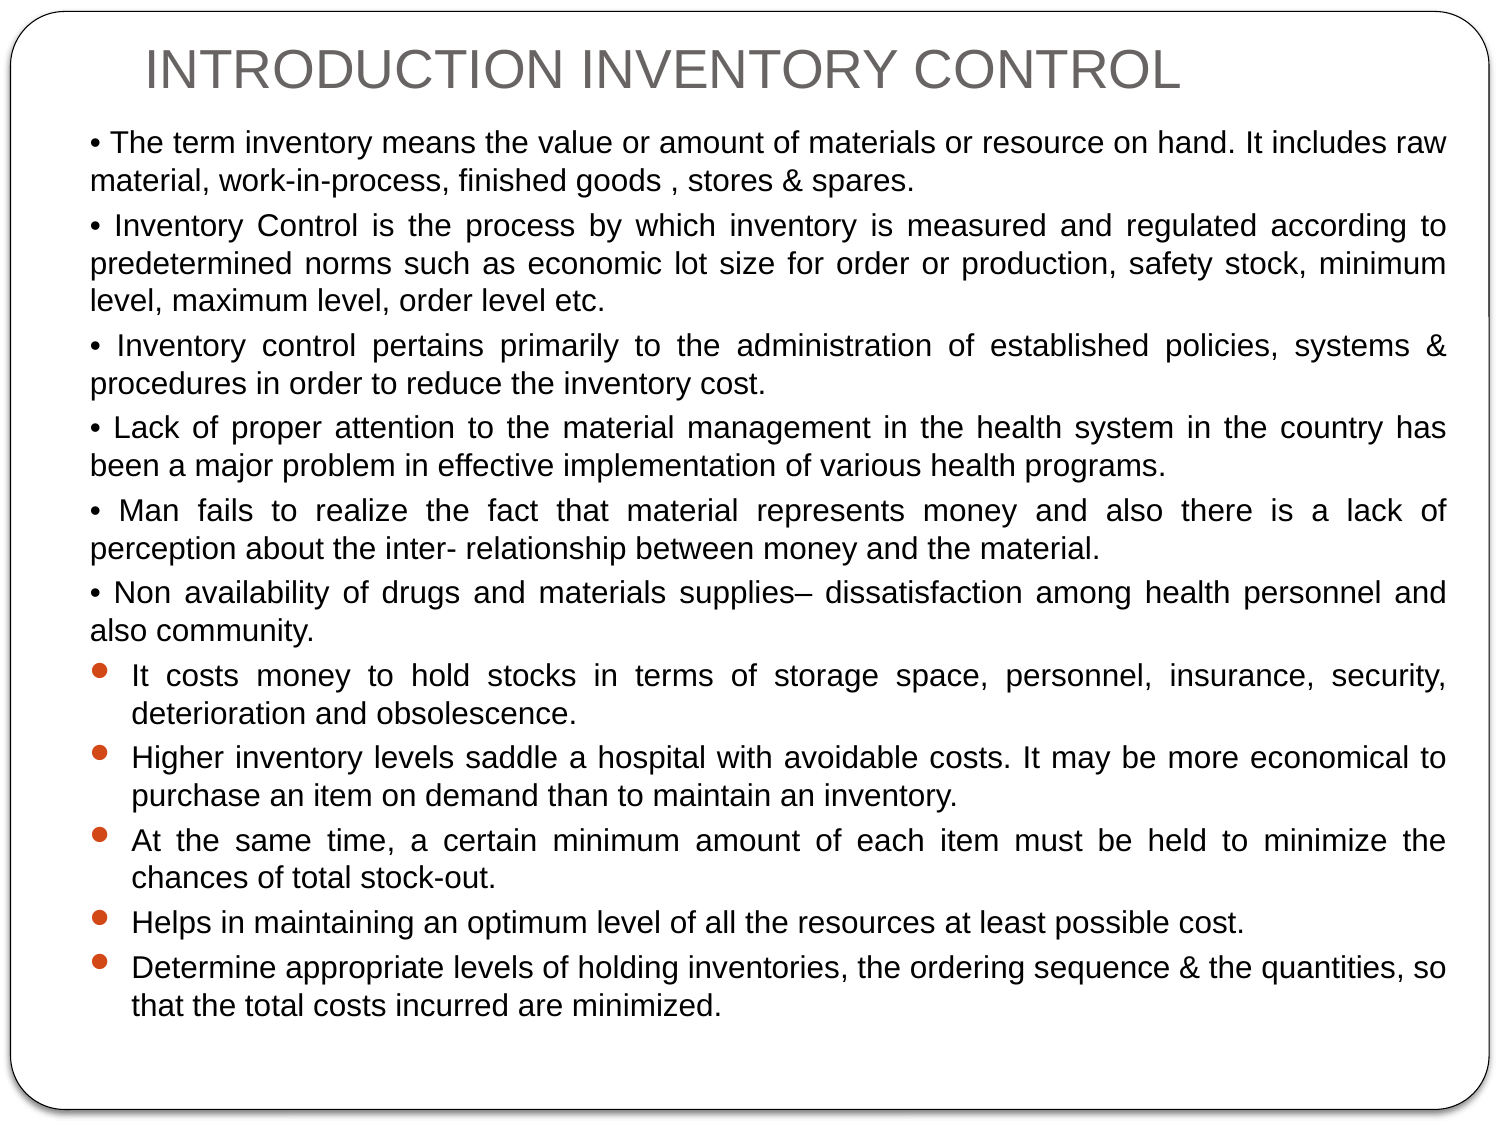

# INTRODUCTION INVENTORY CONTROL
• The term inventory means the value or amount of materials or resource on hand. It includes raw material, work-in-process, finished goods , stores & spares.
• Inventory Control is the process by which inventory is measured and regulated according to predetermined norms such as economic lot size for order or production, safety stock, minimum level, maximum level, order level etc.
• Inventory control pertains primarily to the administration of established policies, systems & procedures in order to reduce the inventory cost.
• Lack of proper attention to the material management in the health system in the country has been a major problem in effective implementation of various health programs.
• Man fails to realize the fact that material represents money and also there is a lack of perception about the inter- relationship between money and the material.
• Non availability of drugs and materials supplies– dissatisfaction among health personnel and also community.
It costs money to hold stocks in terms of storage space, personnel, insurance, security, deterioration and obsolescence.
Higher inventory levels saddle a hospital with avoidable costs. It may be more economical to purchase an item on demand than to maintain an inventory.
At the same time, a certain minimum amount of each item must be held to minimize the chances of total stock-out.
Helps in maintaining an optimum level of all the resources at least possible cost.
Determine appropriate levels of holding inventories, the ordering sequence & the quantities, so that the total costs incurred are minimized.